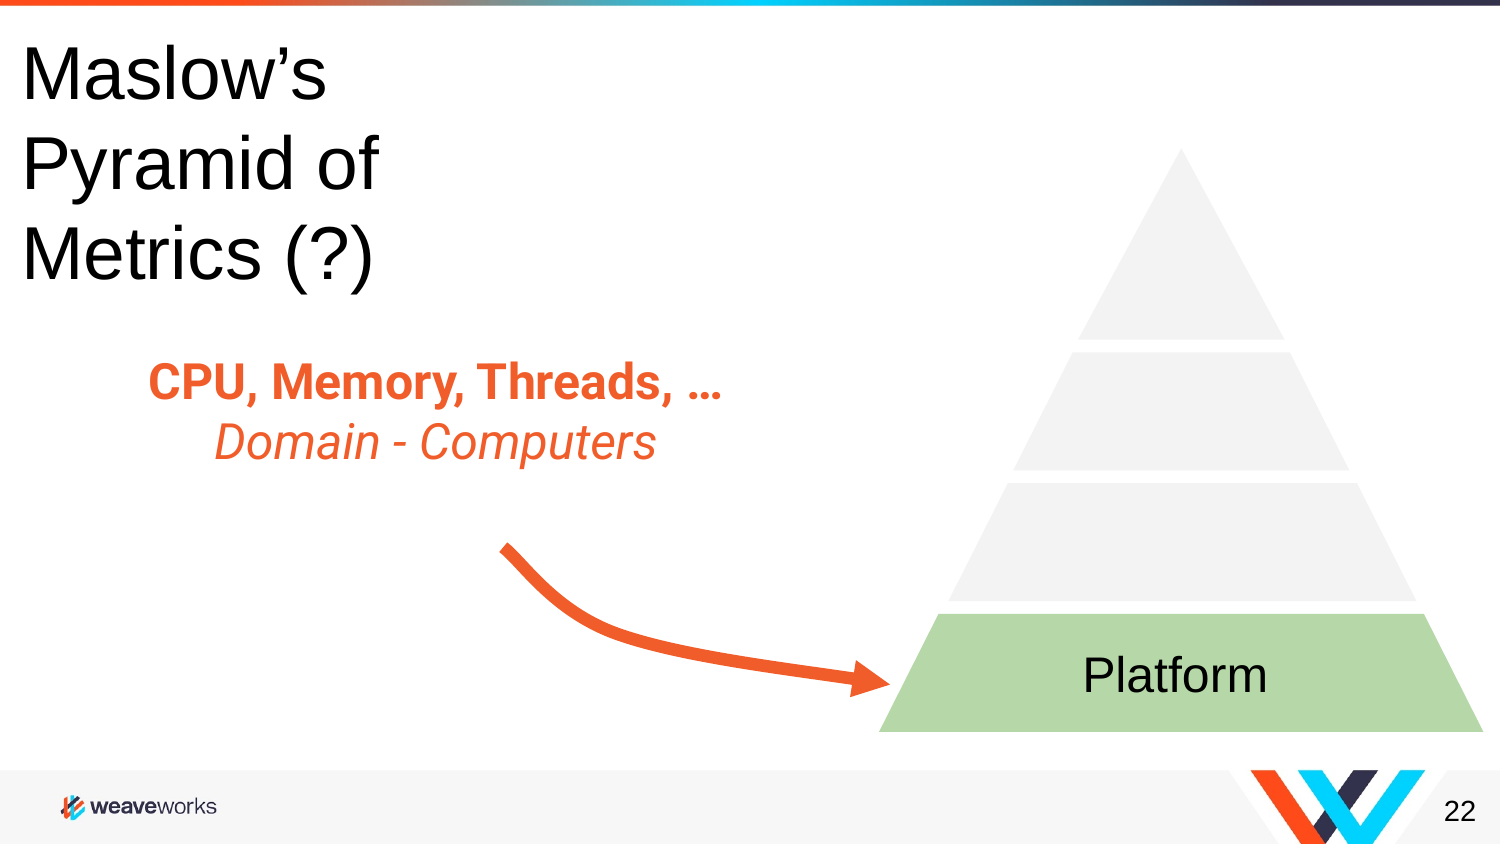

Maslow’s Pyramid of Metrics (?)

CPU, Memory, Threads, …
Domain - Computers

Platform
22